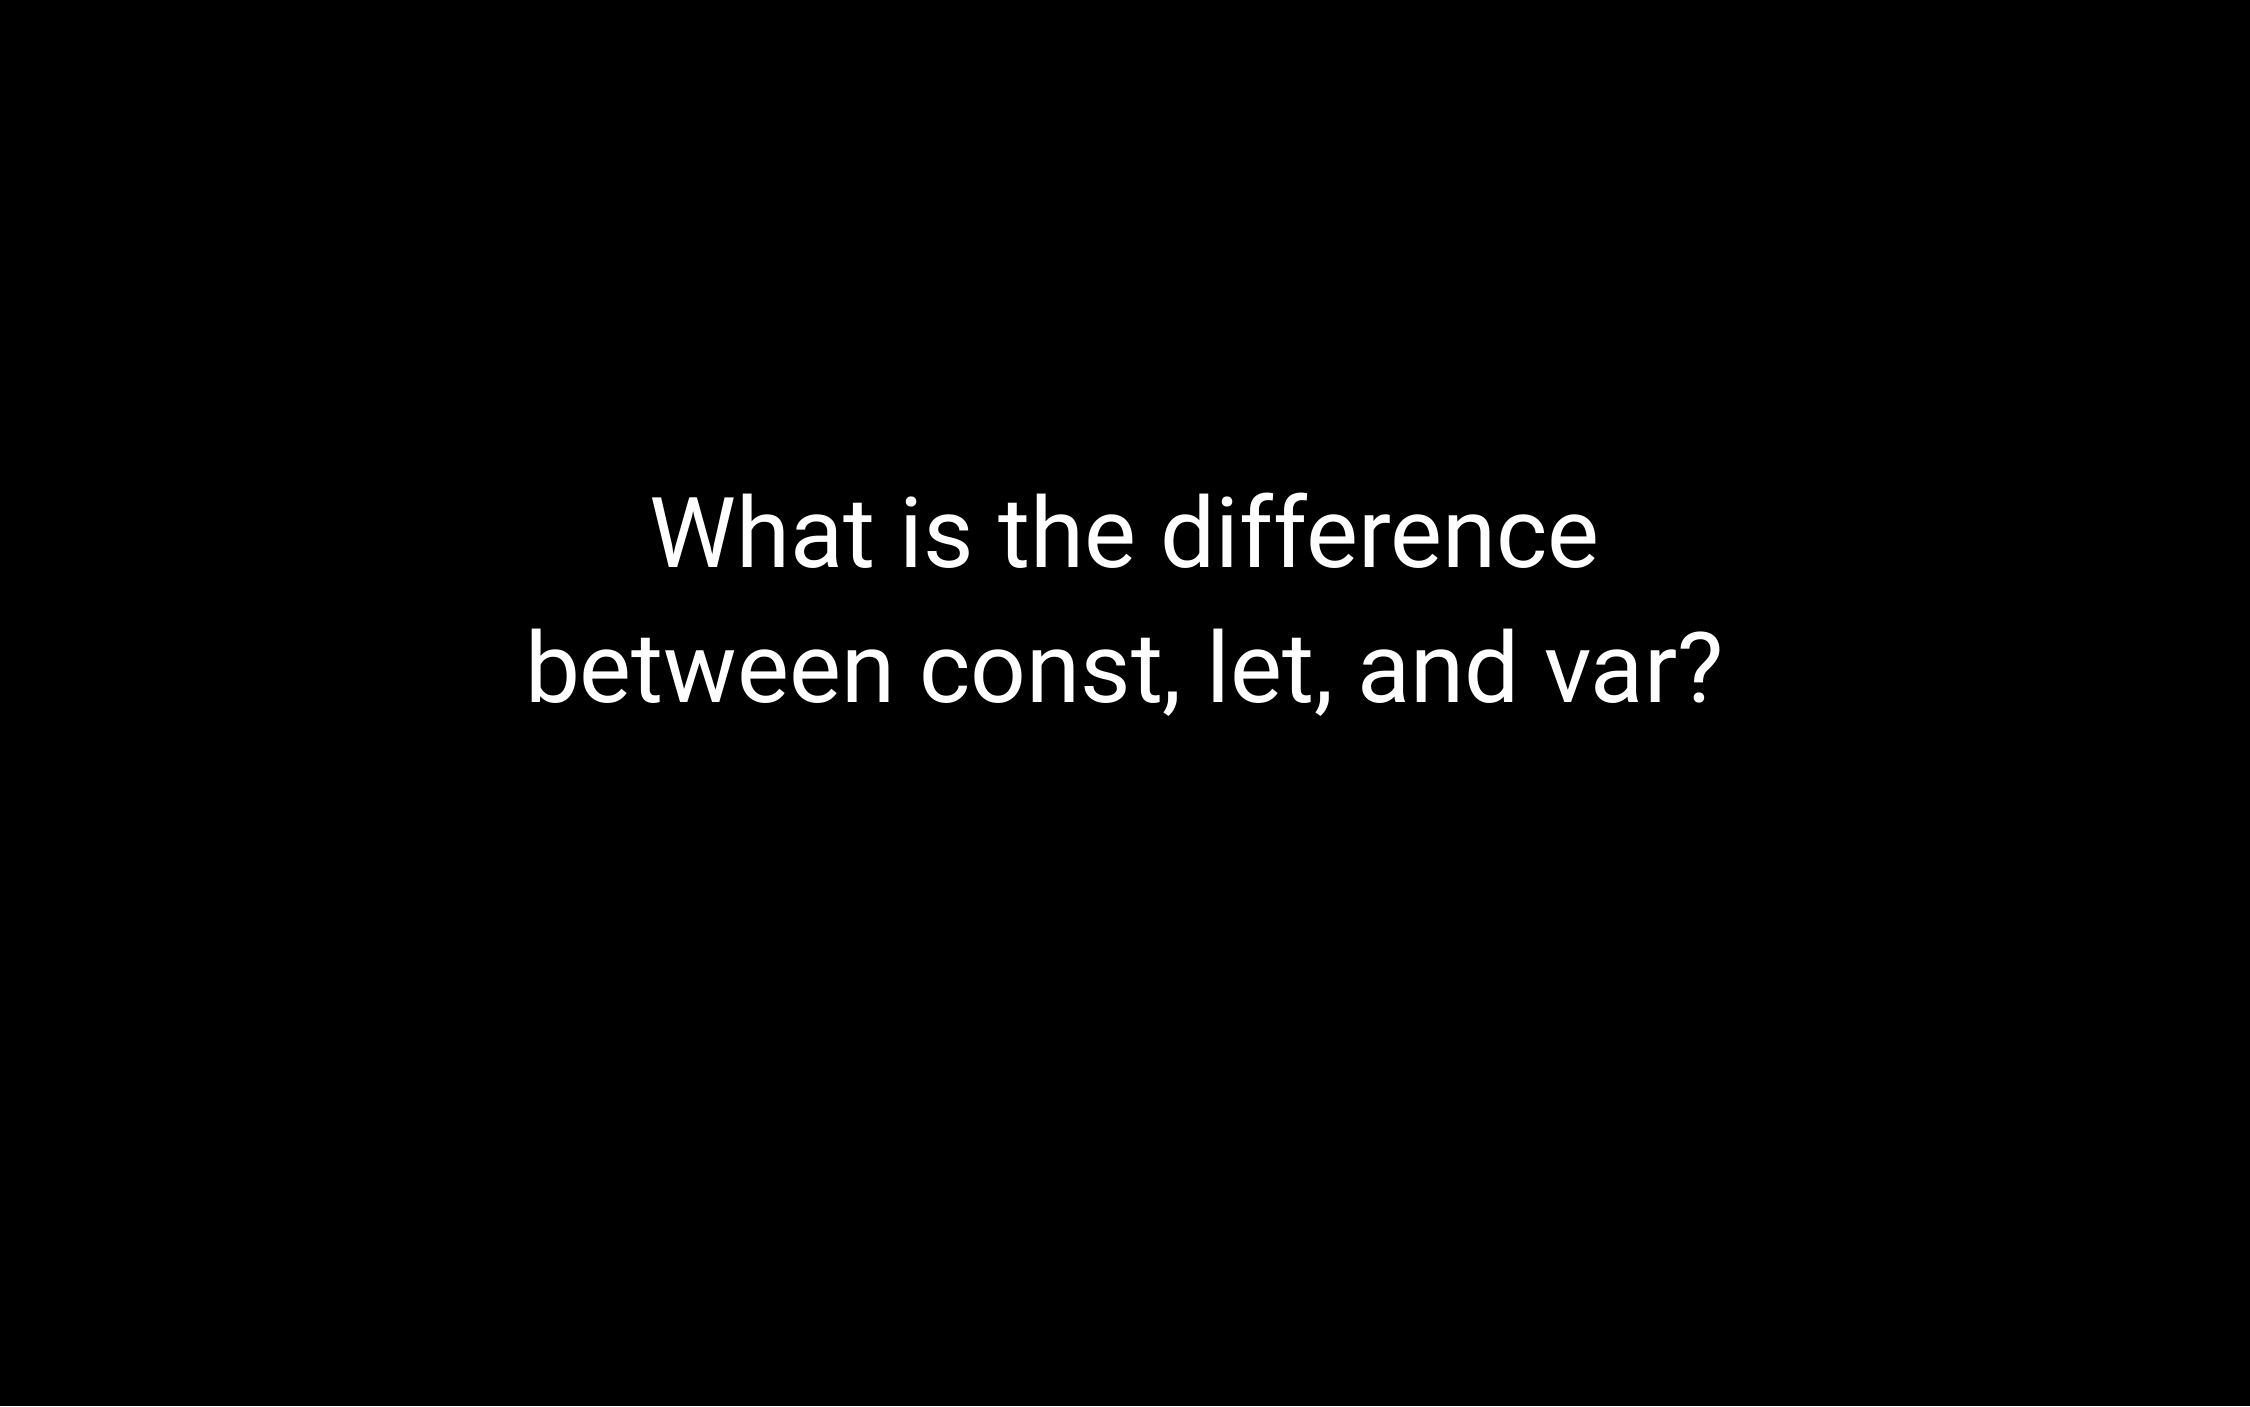

What is the difference between const, let, and var?